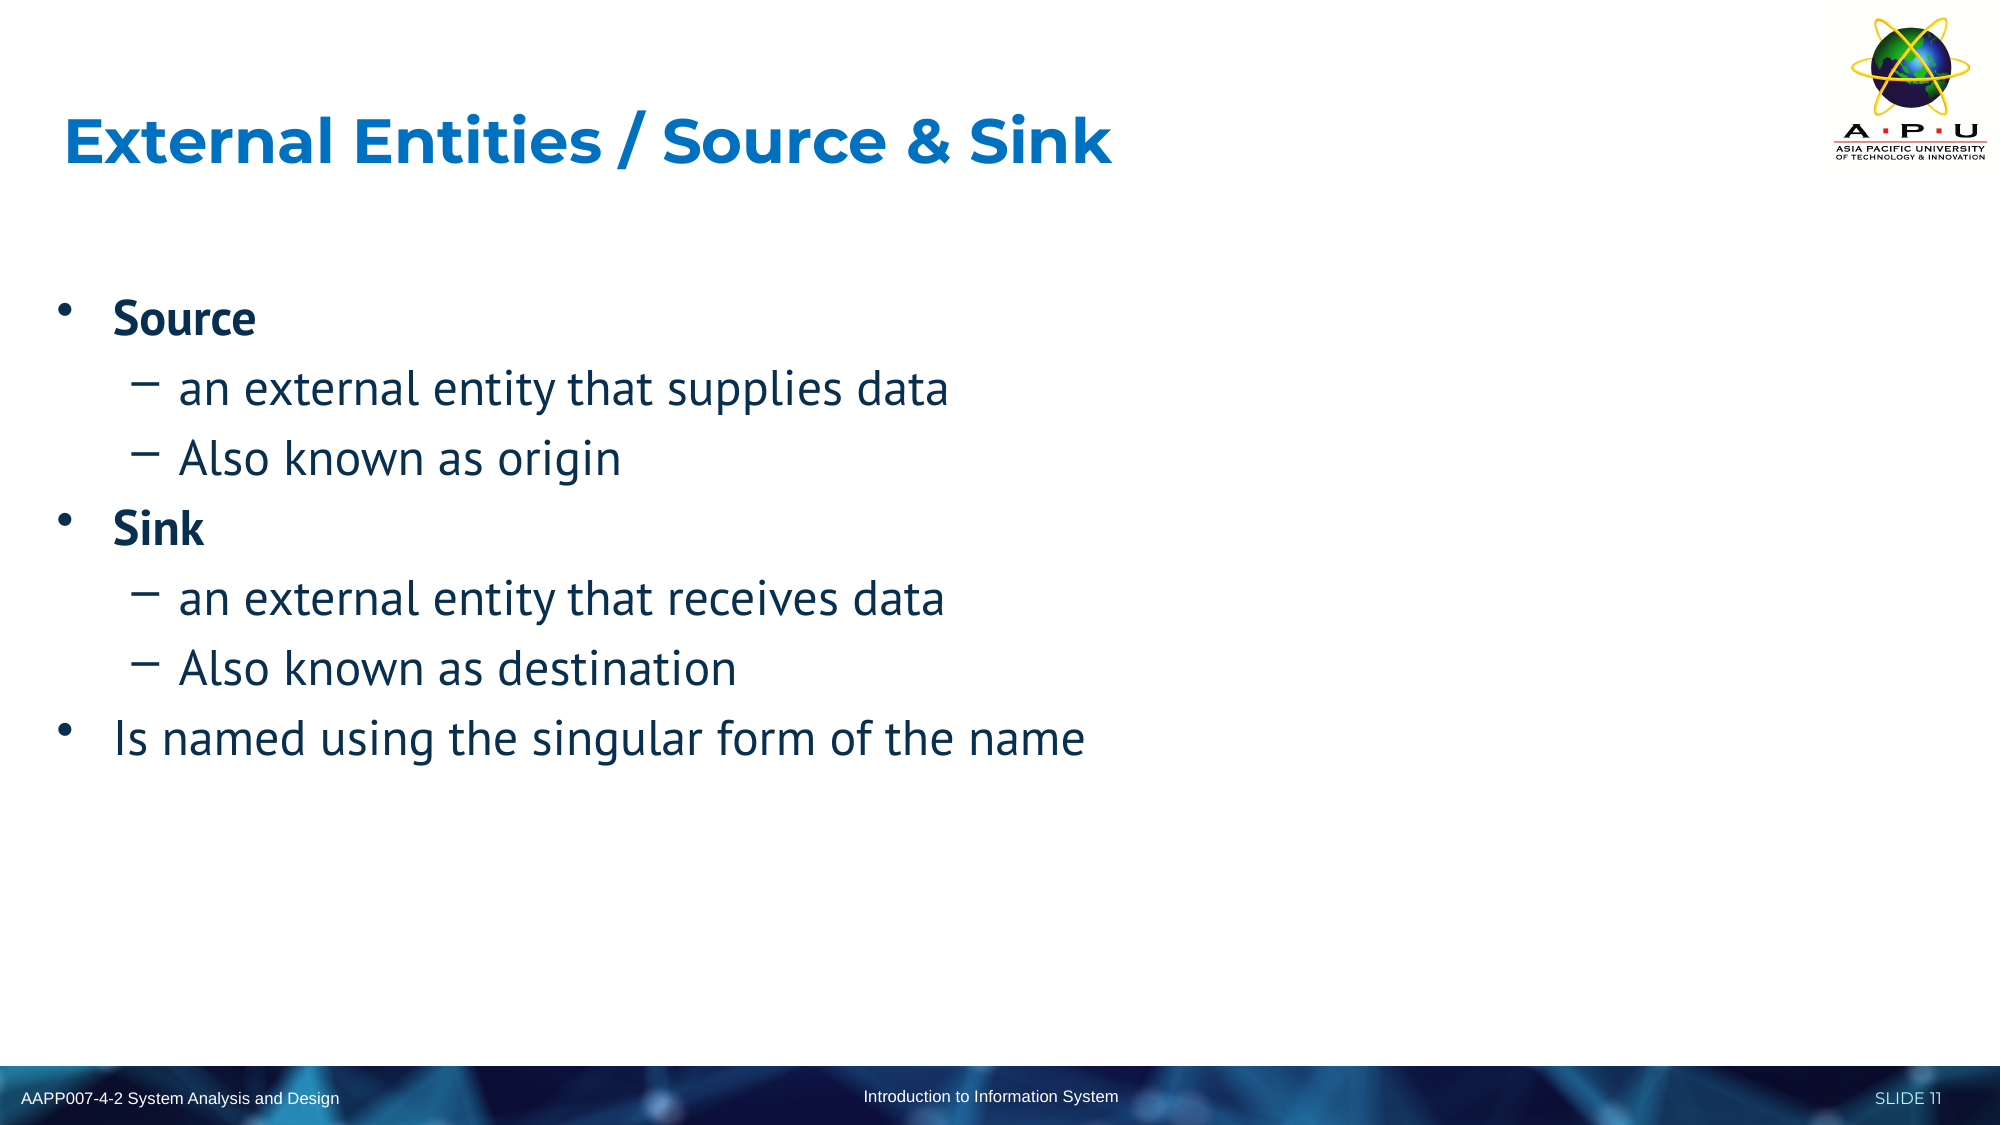

# External Entities / Source & Sink
Source
an external entity that supplies data
Also known as origin
Sink
an external entity that receives data
Also known as destination
Is named using the singular form of the name